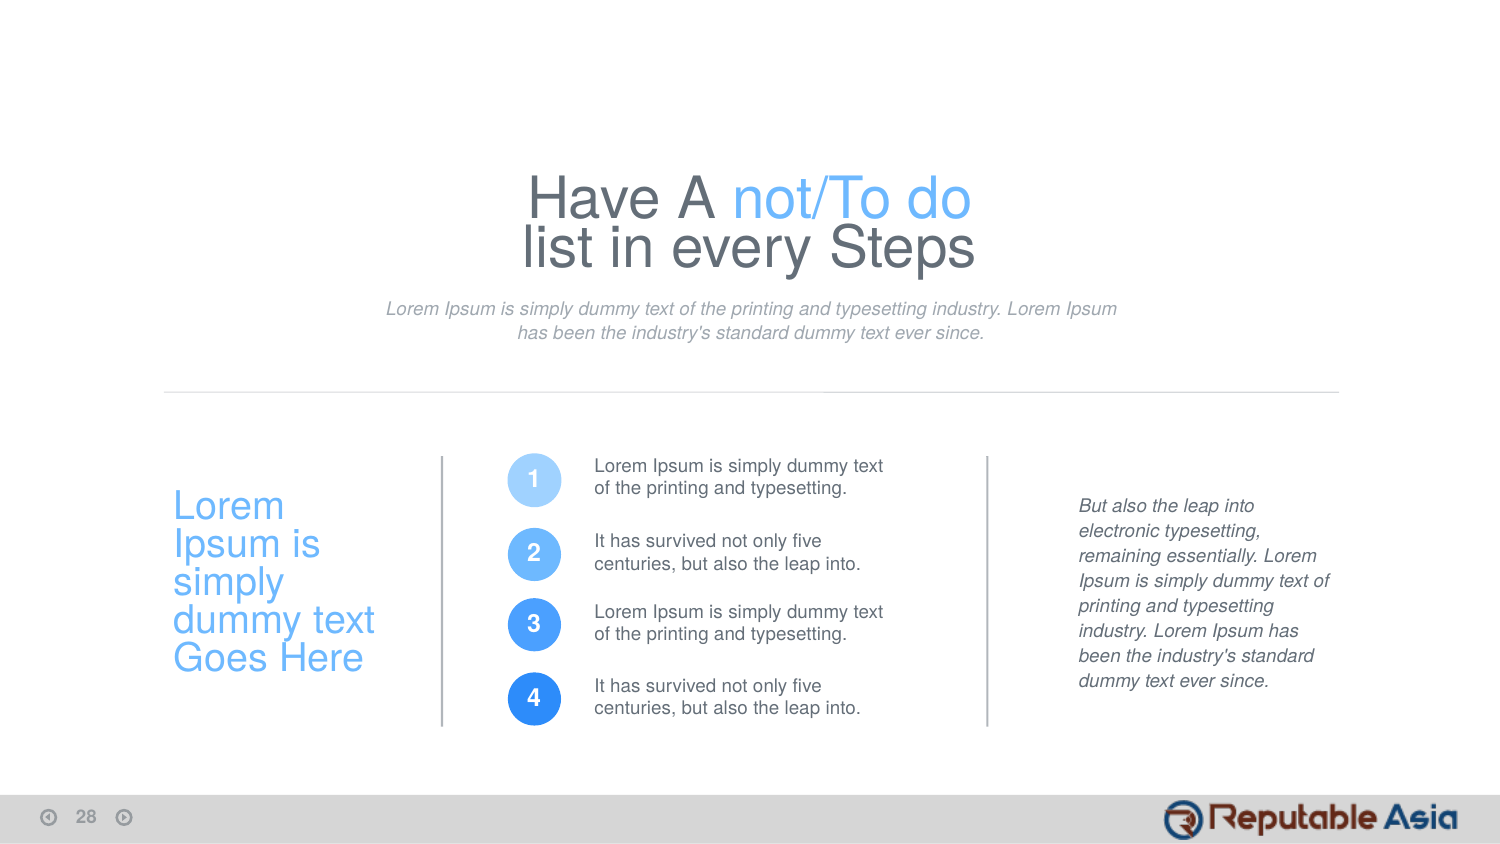

Have A not/To do list in every Steps
Lorem Ipsum is simply dummy text of the printing and typesetting industry. Lorem Ipsum has been the industry's standard dummy text ever since.

Lorem Ipsum is simply dummy text of the printing and typesetting.

1

Lorem Ipsum is simply dummy text Goes Here

But also the leap into electronic typesetting, remaining essentially. Lorem Ipsum is simply dummy text of printing and typesetting industry. Lorem Ipsum has been the industry's standard dummy text ever since.
It has survived not only five centuries, but also the leap into.

2
Lorem Ipsum is simply dummy text of the printing and typesetting.

3
It has survived not only five centuries, but also the leap into.

4
28